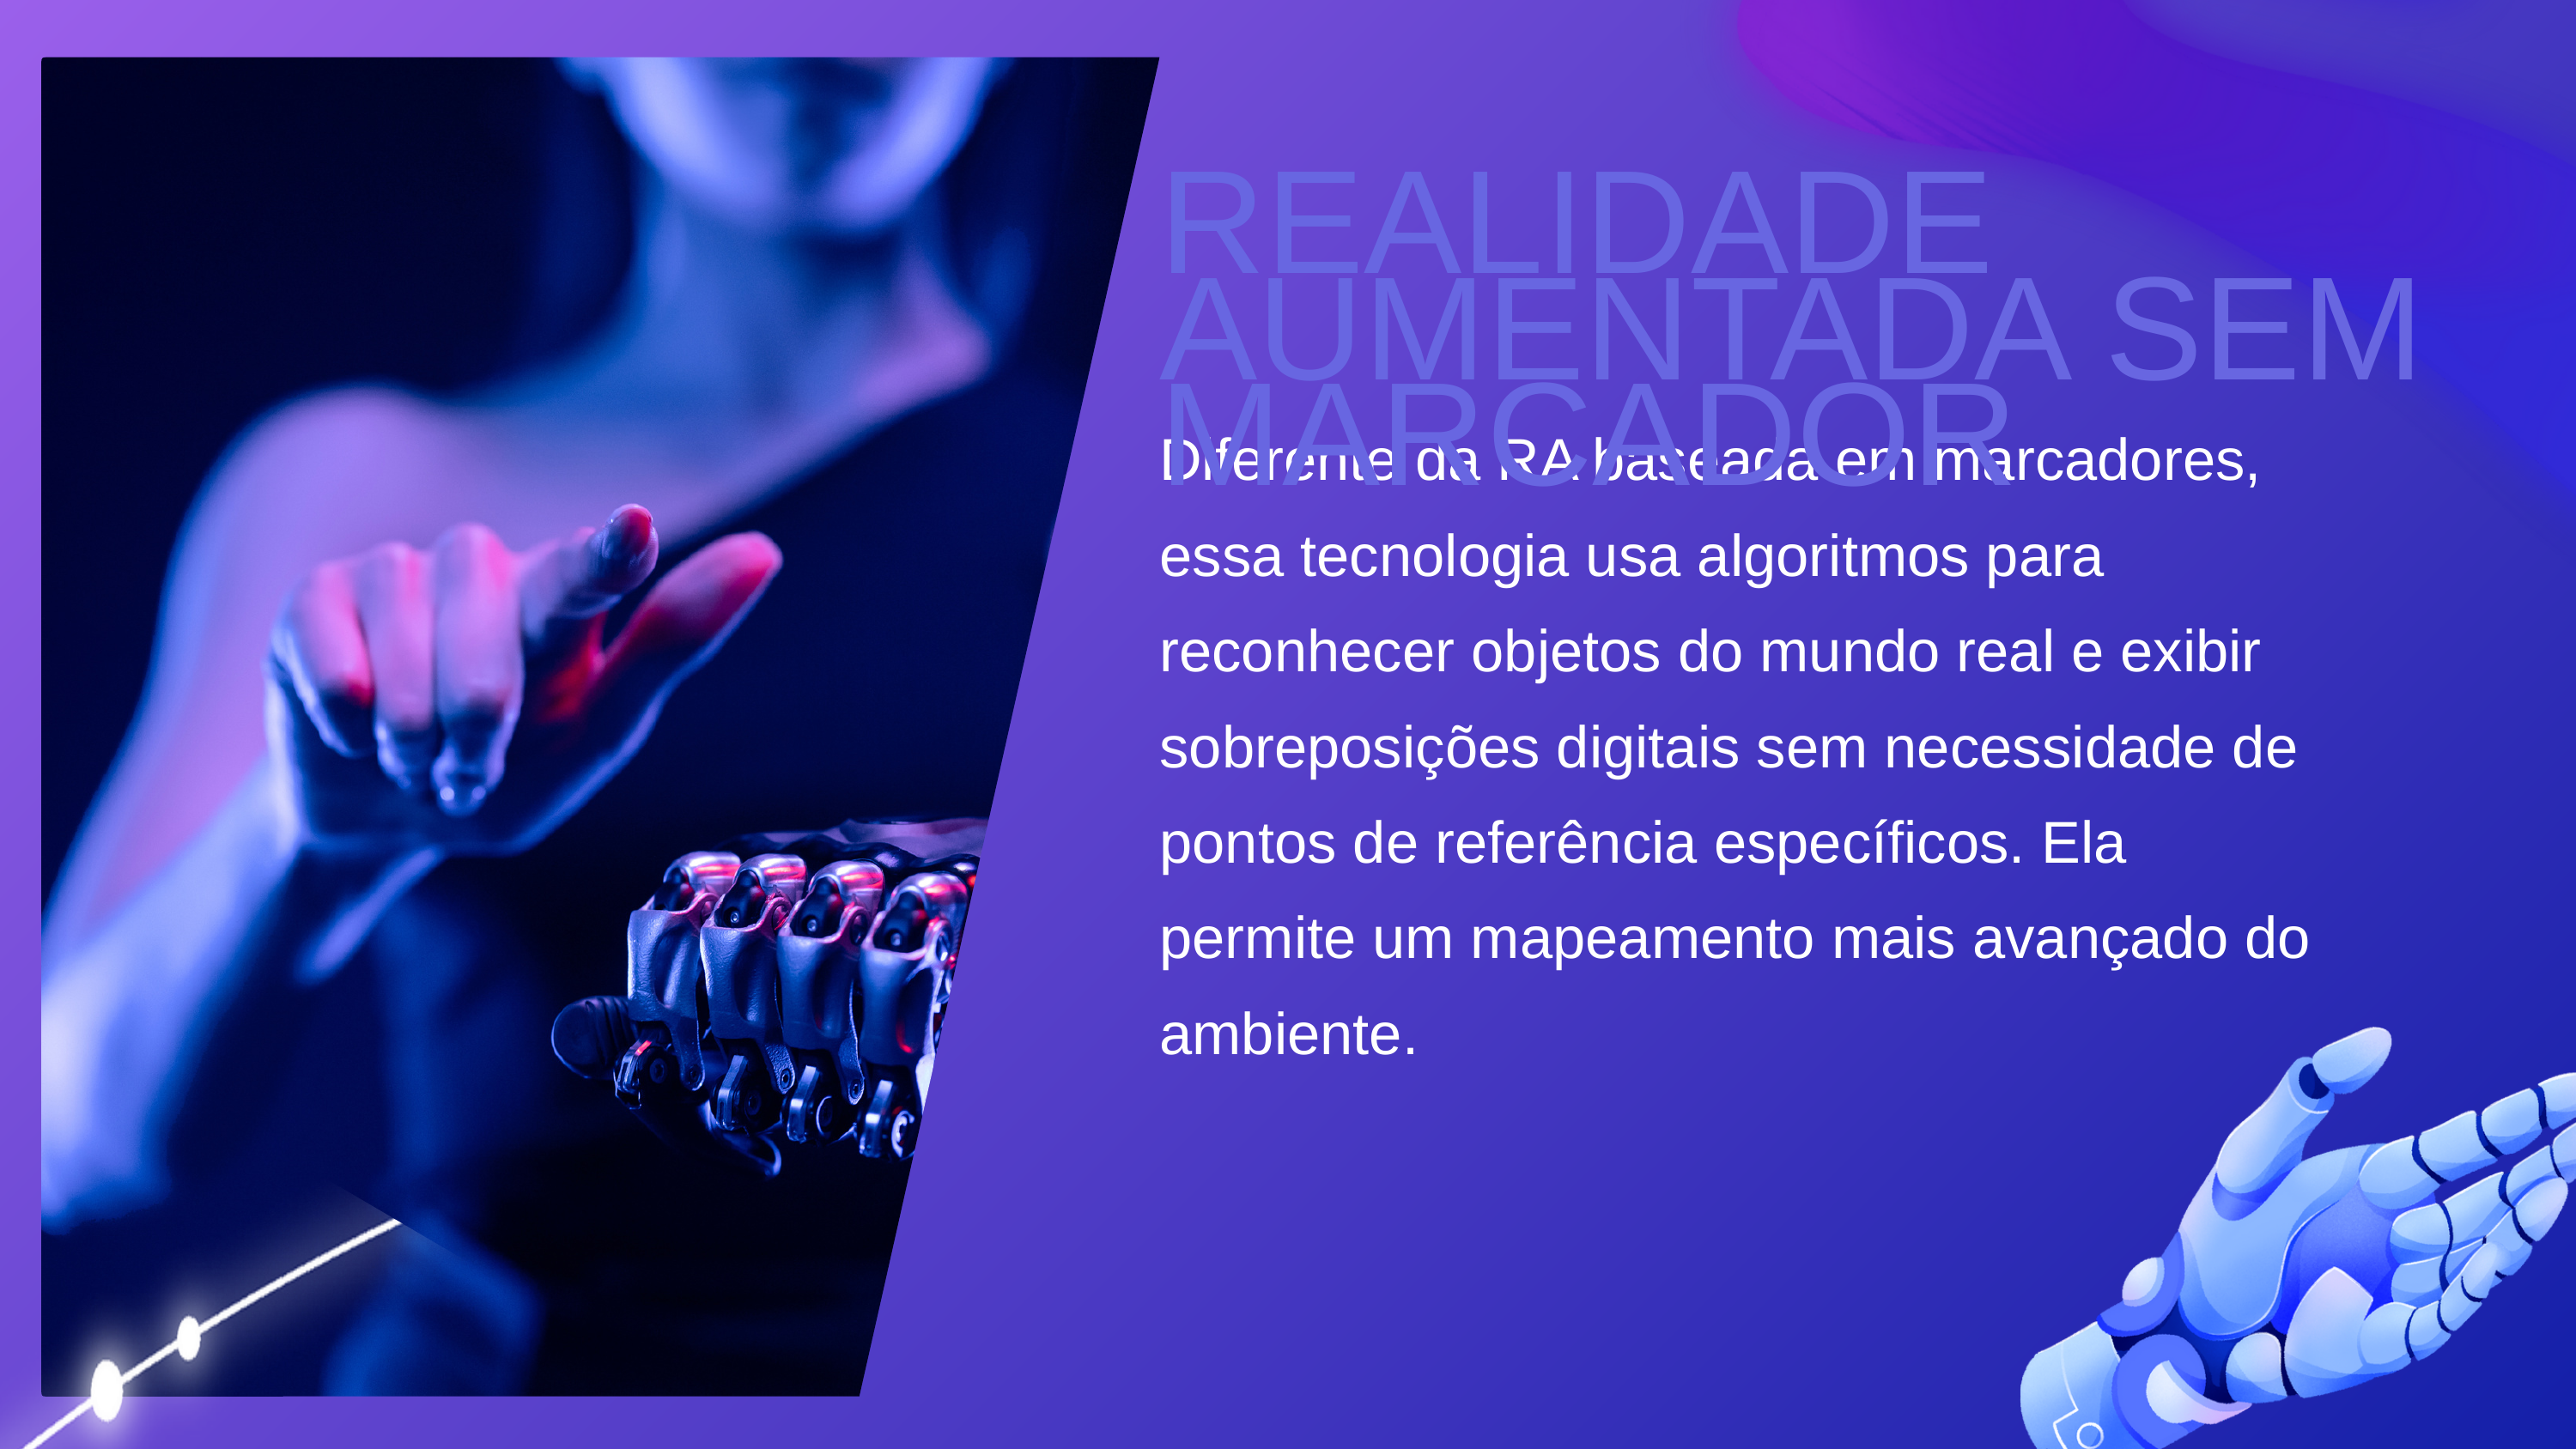

REALIDADE AUMENTADA SEM MARCADOR
Diferente da RA baseada em marcadores, essa tecnologia usa algoritmos para reconhecer objetos do mundo real e exibir sobreposições digitais sem necessidade de pontos de referência específicos. Ela permite um mapeamento mais avançado do ambiente.